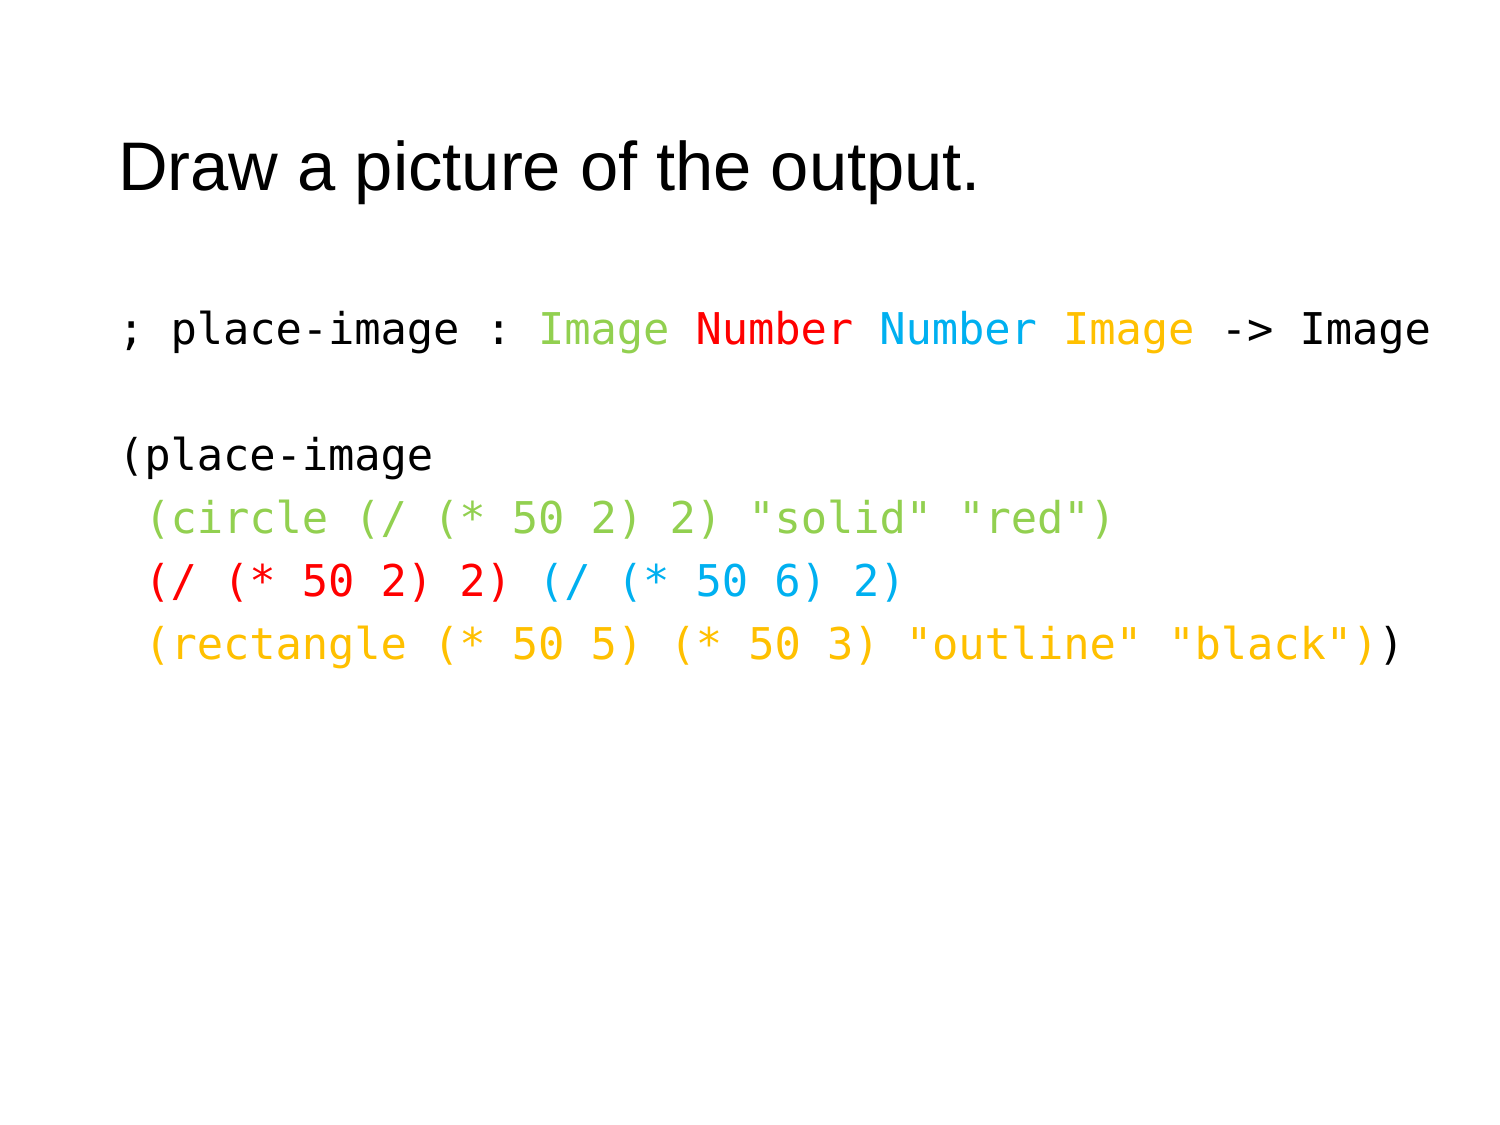

# Draw a picture of the output.
; place-image : Image Number Number Image -> Image

(place-image
 (circle (/ (* 50 2) 2) "solid" "red")
 (/ (* 50 2) 2) (/ (* 50 6) 2)
 (rectangle (* 50 5) (* 50 3) "outline" "black"))